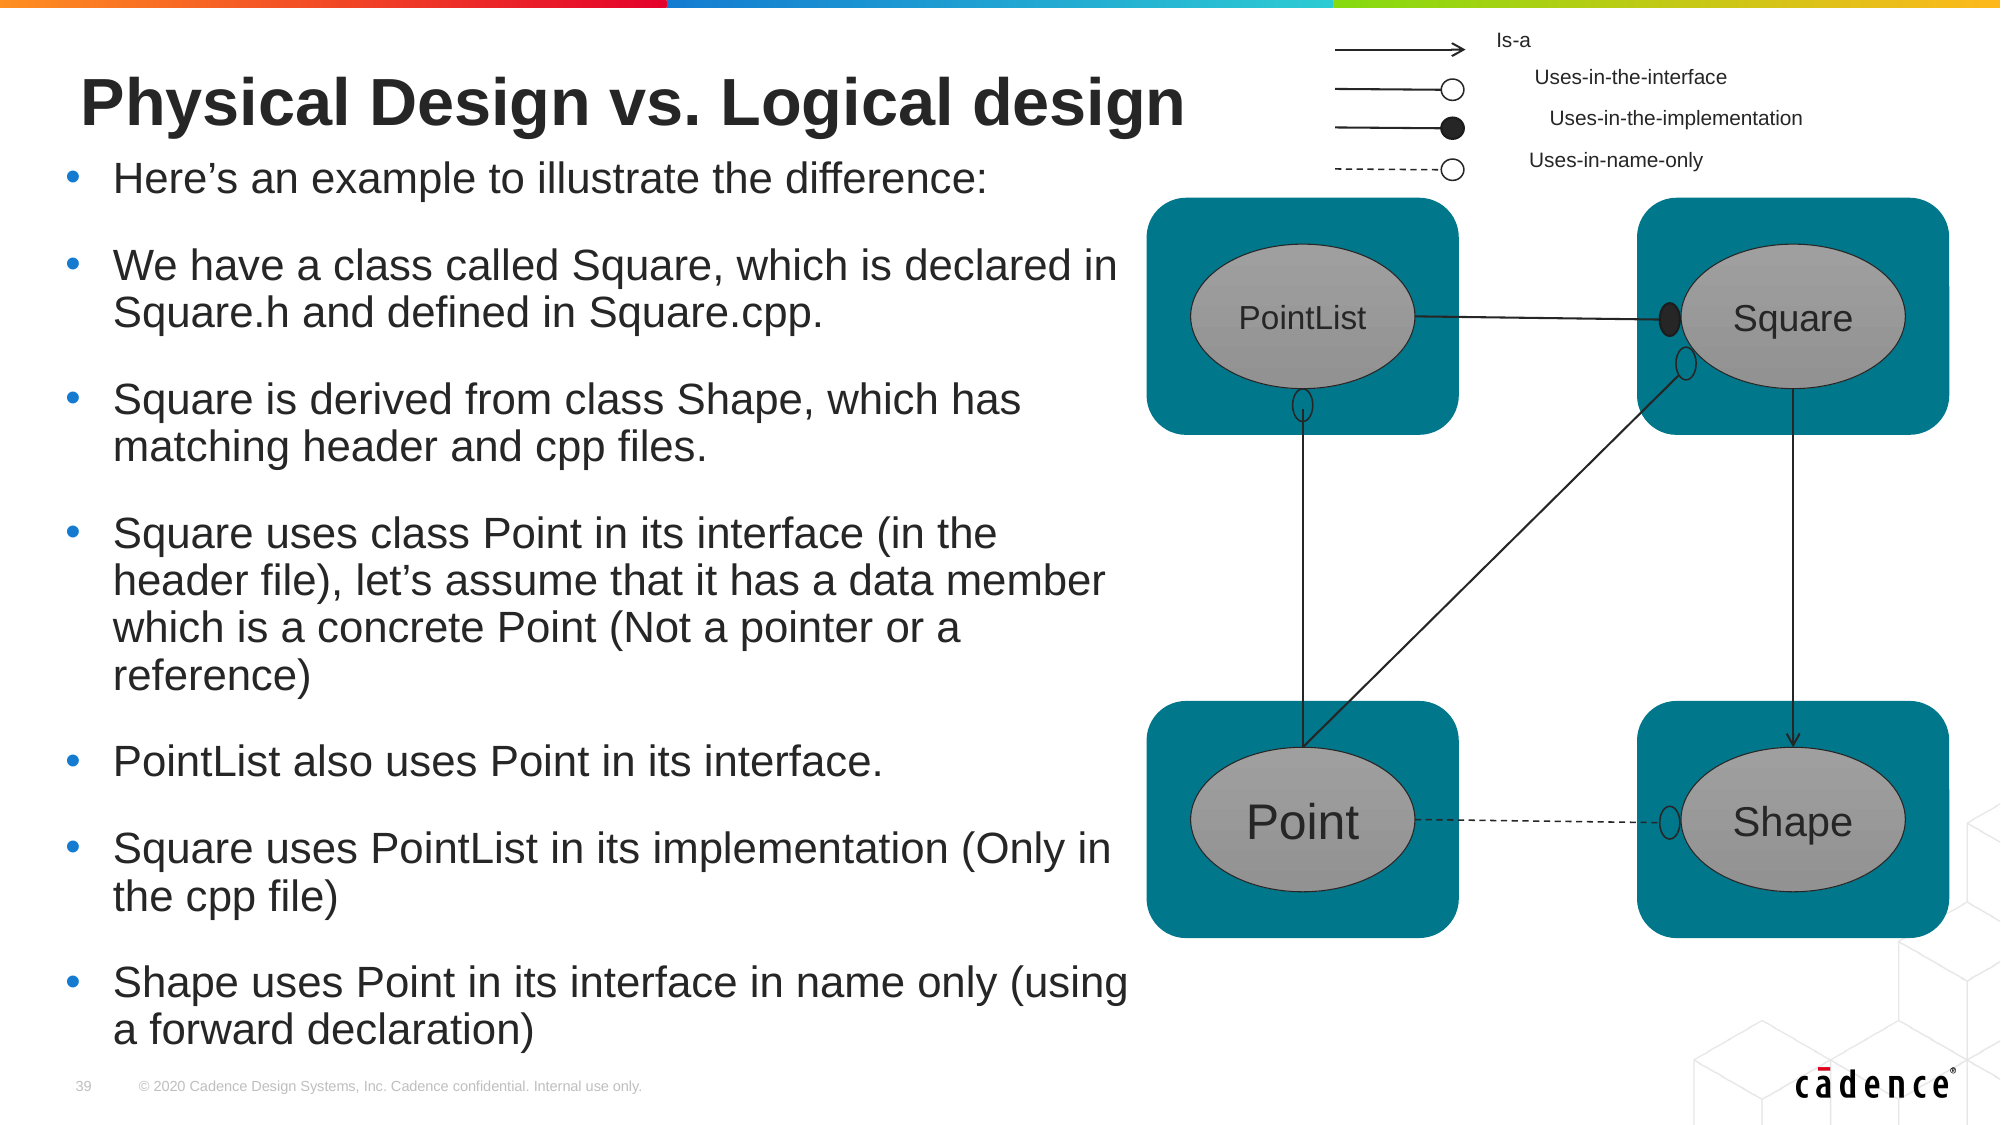

Is-a
Uses-in-the-interface
# Physical Design vs. Logical design

Uses-in-the-implementation

Uses-in-name-only
Here’s an example to illustrate the difference:
We have a class called Square, which is declared in Square.h and defined in Square.cpp.
Square is derived from class Shape, which has matching header and cpp files.
Square uses class Point in its interface (in the header file), let’s assume that it has a data member which is a concrete Point (Not a pointer or a reference)
PointList also uses Point in its interface.
Square uses PointList in its implementation (Only in the cpp file)
Shape uses Point in its interface in name only (using a forward declaration)

PointList
Square

Point
Shape